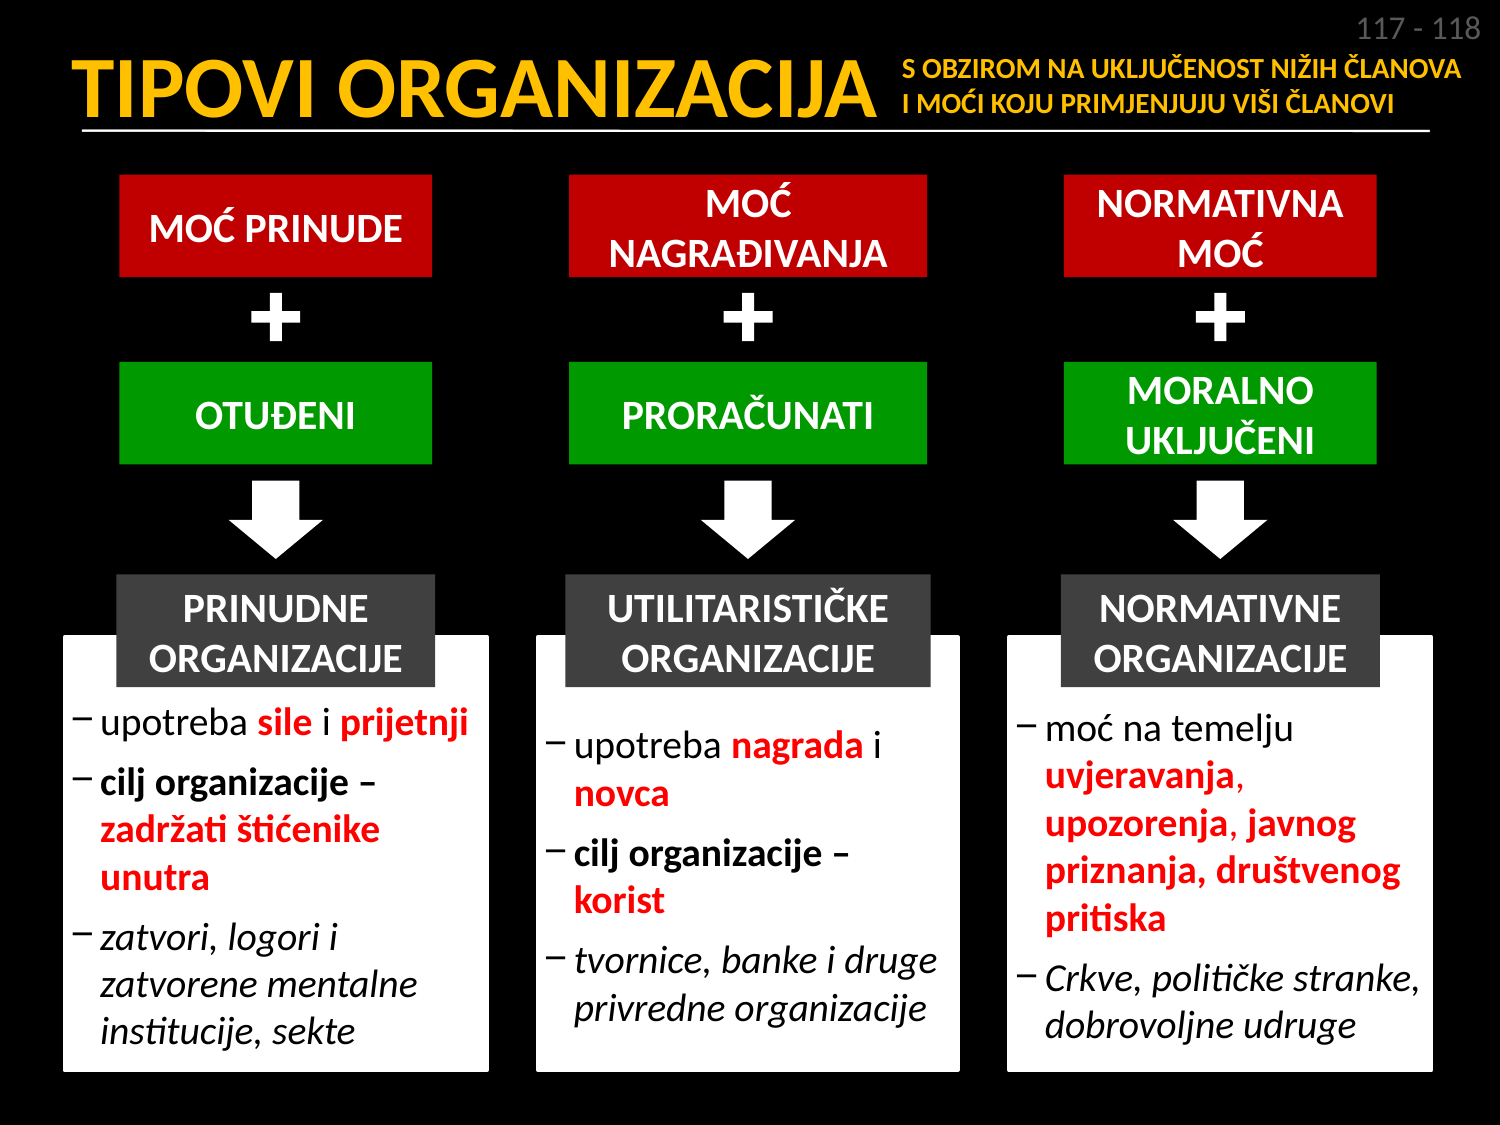

117 - 118
# TIPOVI ORGANIZACIJA
S OBZIROM NA UKLJUČENOST NIŽIH ČLANOVA
I MOĆI KOJU PRIMJENJUJU VIŠI ČLANOVI
MOĆ PRINUDE

OTUĐENI

PRINUDNE ORGANIZACIJE
upotreba sile i prijetnji
cilj organizacije – zadržati štićenike unutra
zatvori, logori i zatvorene mentalne institucije, sekte
MOĆ NAGRAĐIVANJA

PRORAČUNATI

UTILITARISTIČKE ORGANIZACIJE
upotreba nagrada i novca
cilj organizacije – korist
tvornice, banke i druge privredne organizacije
NORMATIVNA MOĆ

MORALNO UKLJUČENI

NORMATIVNE ORGANIZACIJE
moć na temelju uvjeravanja, upozorenja, javnog priznanja, društvenog pritiska
Crkve, političke stranke, dobrovoljne udruge